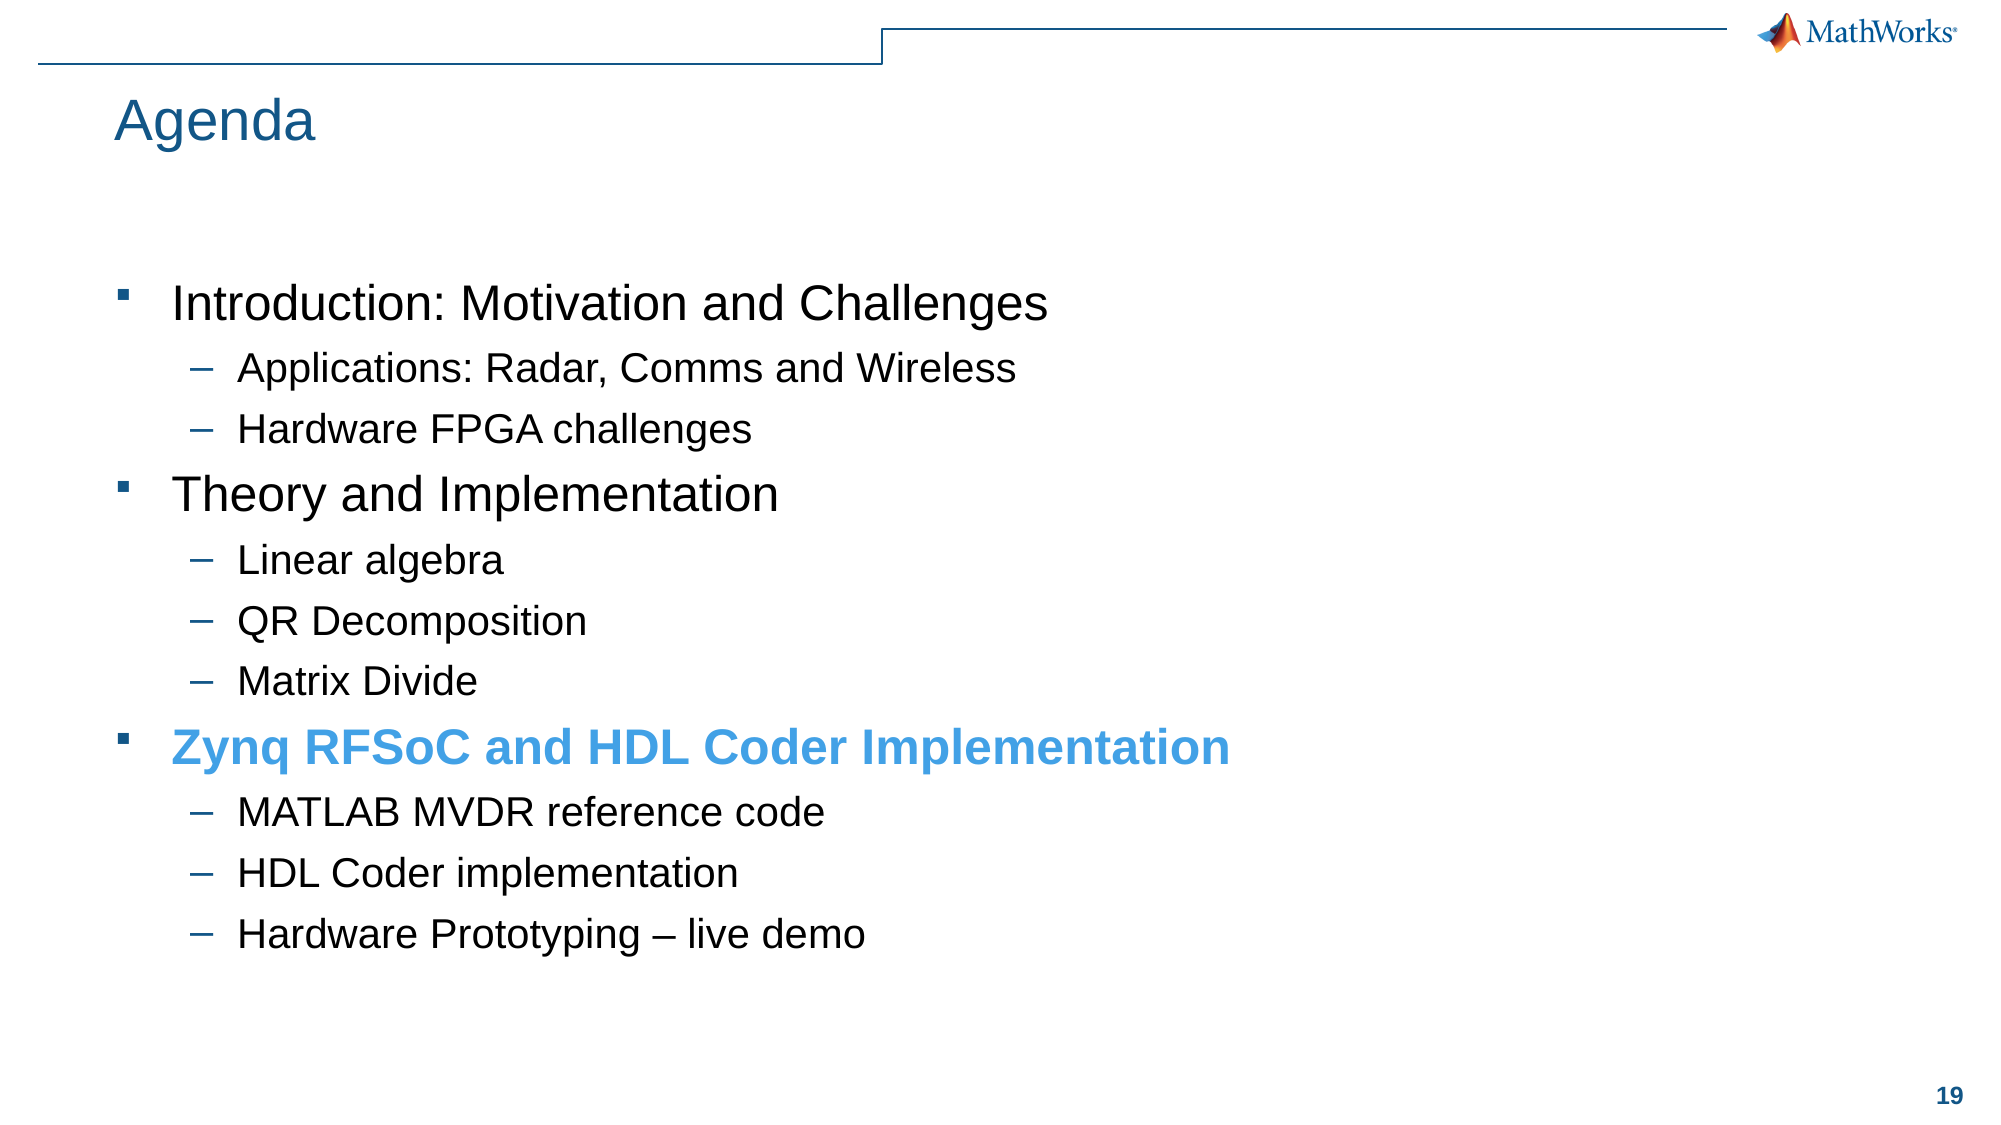

# Agenda
Introduction: Motivation and Challenges
Applications: Radar, Comms and Wireless
Hardware FPGA challenges
Theory and Implementation
Linear algebra
QR Decomposition
Matrix Divide
Zynq RFSoC and HDL Coder Implementation
MATLAB MVDR reference code
HDL Coder implementation
Hardware Prototyping – live demo